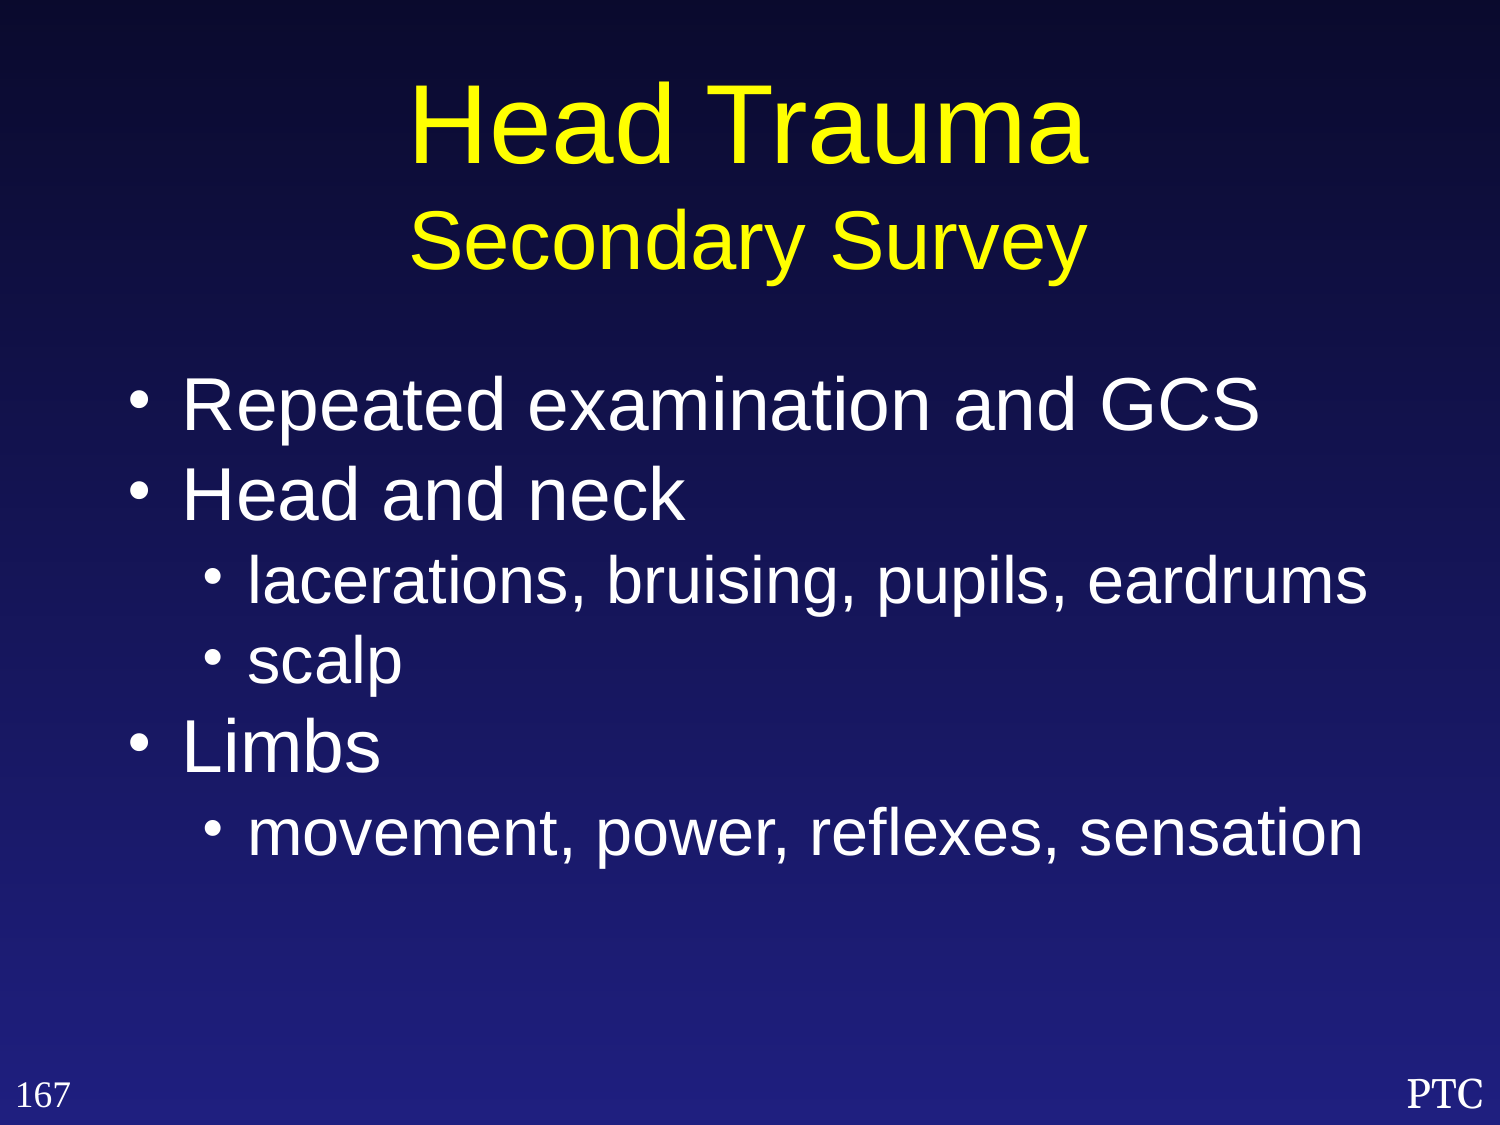

Head Trauma
Secondary Survey
Repeated examination and GCS
Head and neck
lacerations, bruising, pupils, eardrums
scalp
Limbs
movement, power, reflexes, sensation
167